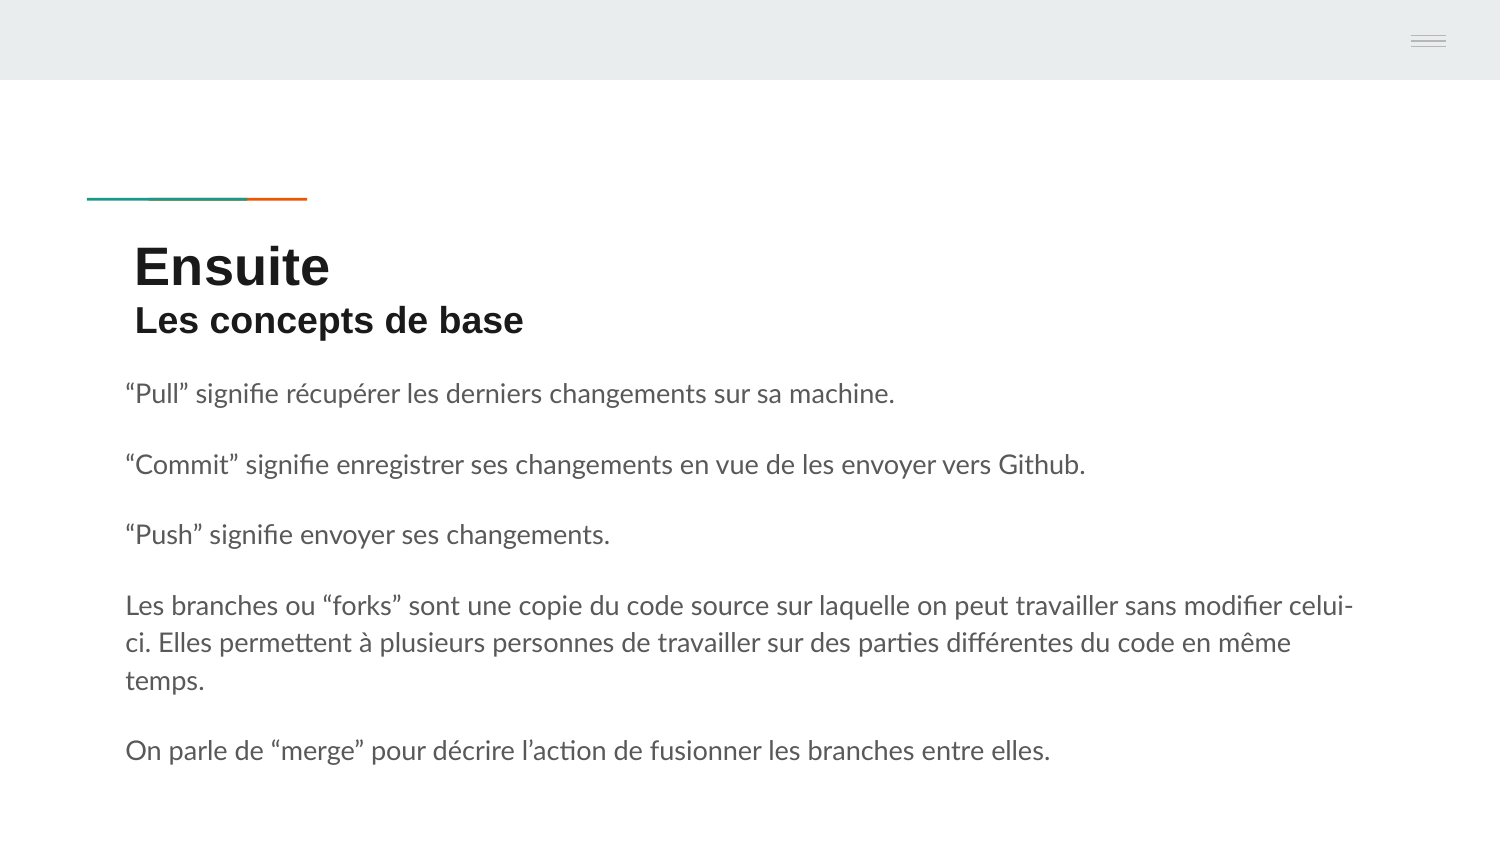

# Ensuite
Les concepts de base
“Pull” signifie récupérer les derniers changements sur sa machine.
“Commit” signifie enregistrer ses changements en vue de les envoyer vers Github.
“Push” signifie envoyer ses changements.
Les branches ou “forks” sont une copie du code source sur laquelle on peut travailler sans modifier celui-ci. Elles permettent à plusieurs personnes de travailler sur des parties différentes du code en même temps.
On parle de “merge” pour décrire l’action de fusionner les branches entre elles.